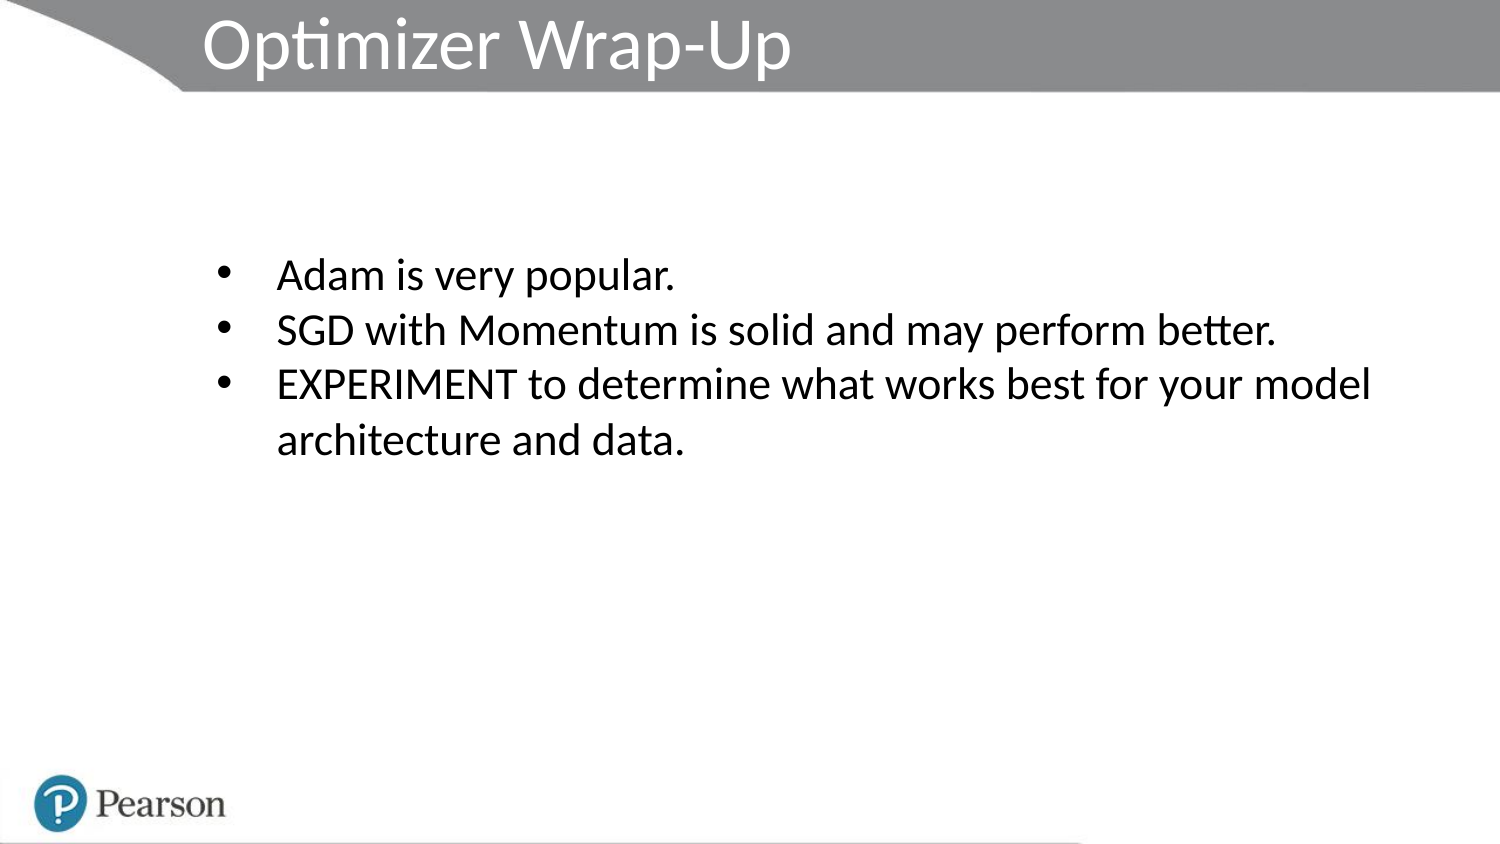

Optimizer Wrap-Up
Adam is very popular.
SGD with Momentum is solid and may perform better.
EXPERIMENT to determine what works best for your model architecture and data.